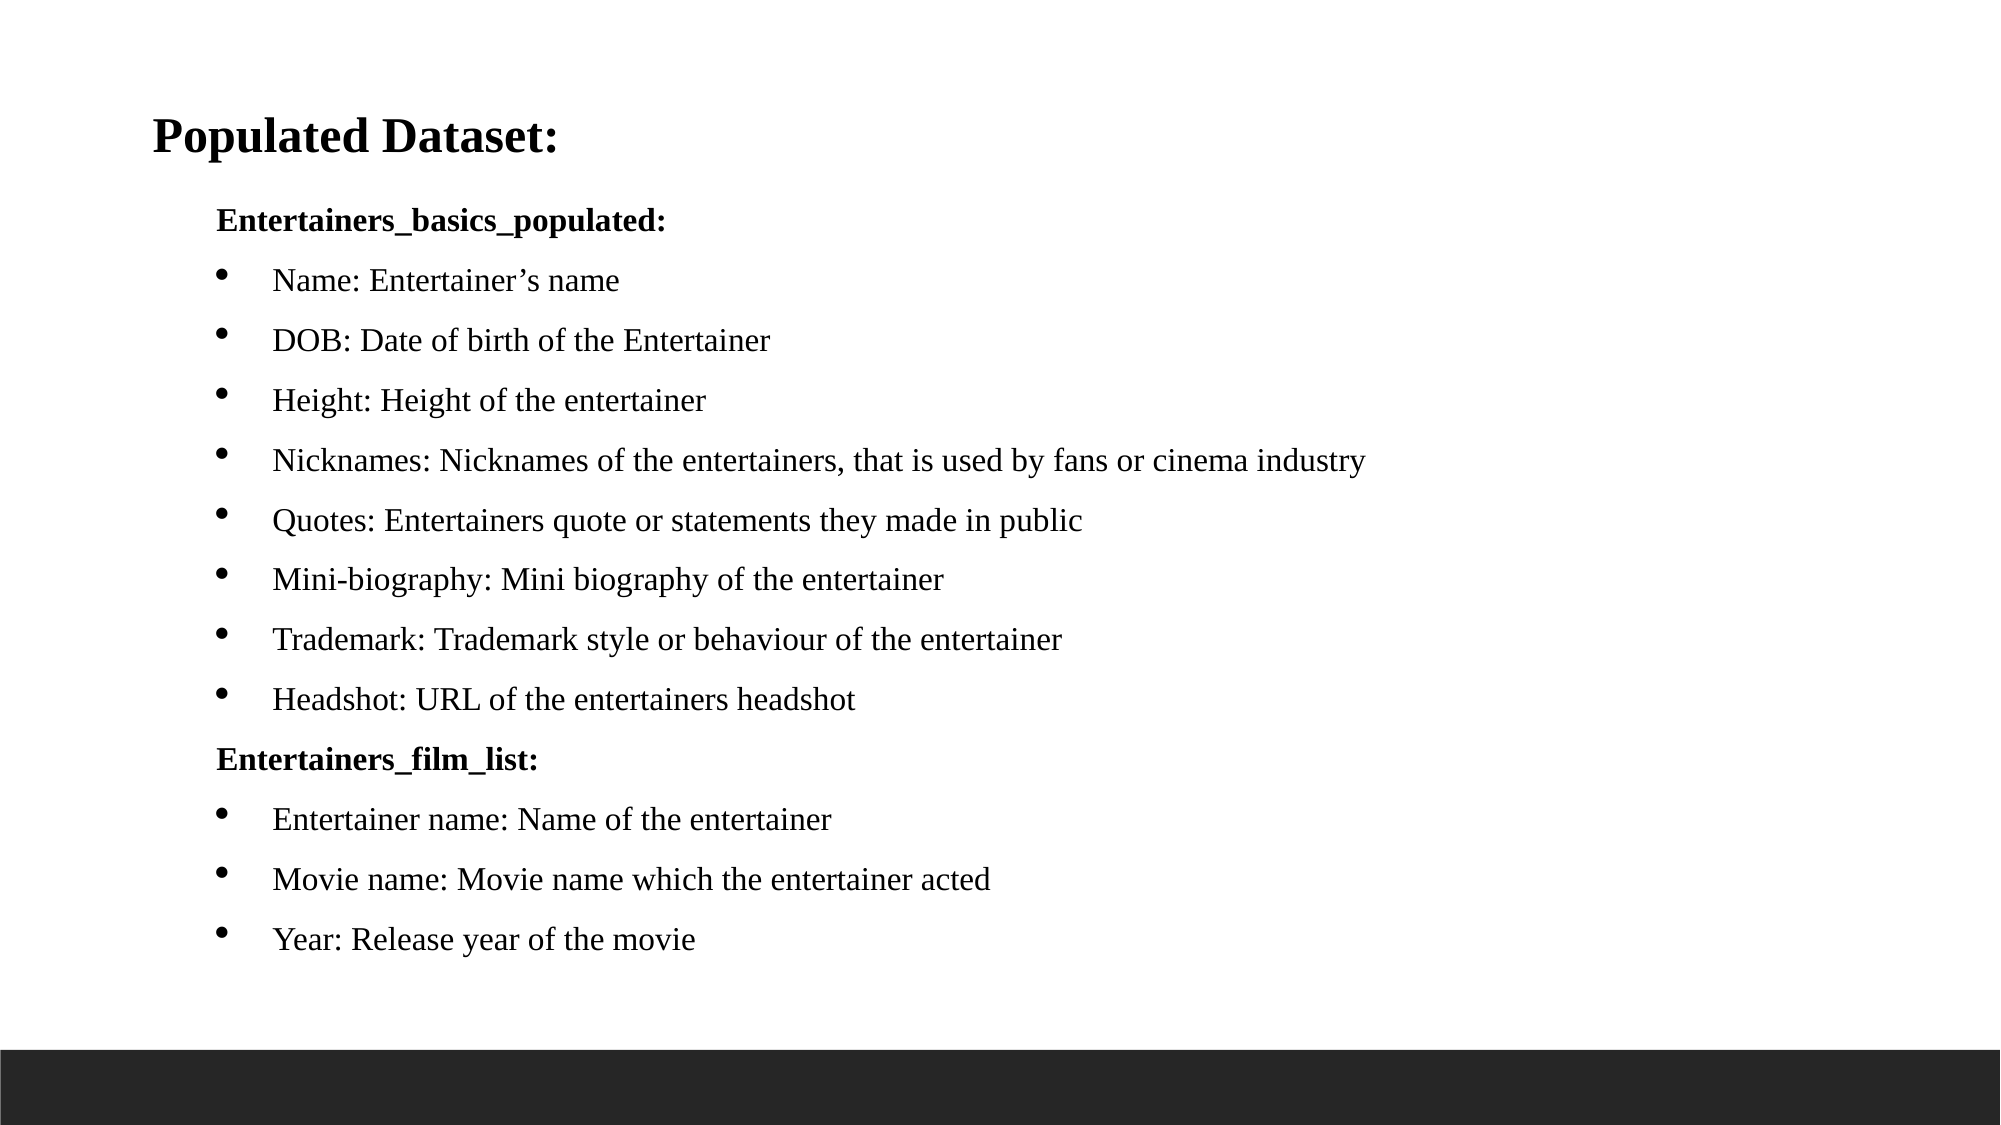

Populated Dataset:
Entertainers_basics_populated:
Name: Entertainer’s name
DOB: Date of birth of the Entertainer
Height: Height of the entertainer
Nicknames: Nicknames of the entertainers, that is used by fans or cinema industry
Quotes: Entertainers quote or statements they made in public
Mini-biography: Mini biography of the entertainer
Trademark: Trademark style or behaviour of the entertainer
Headshot: URL of the entertainers headshot
Entertainers_film_list:
Entertainer name: Name of the entertainer
Movie name: Movie name which the entertainer acted
Year: Release year of the movie